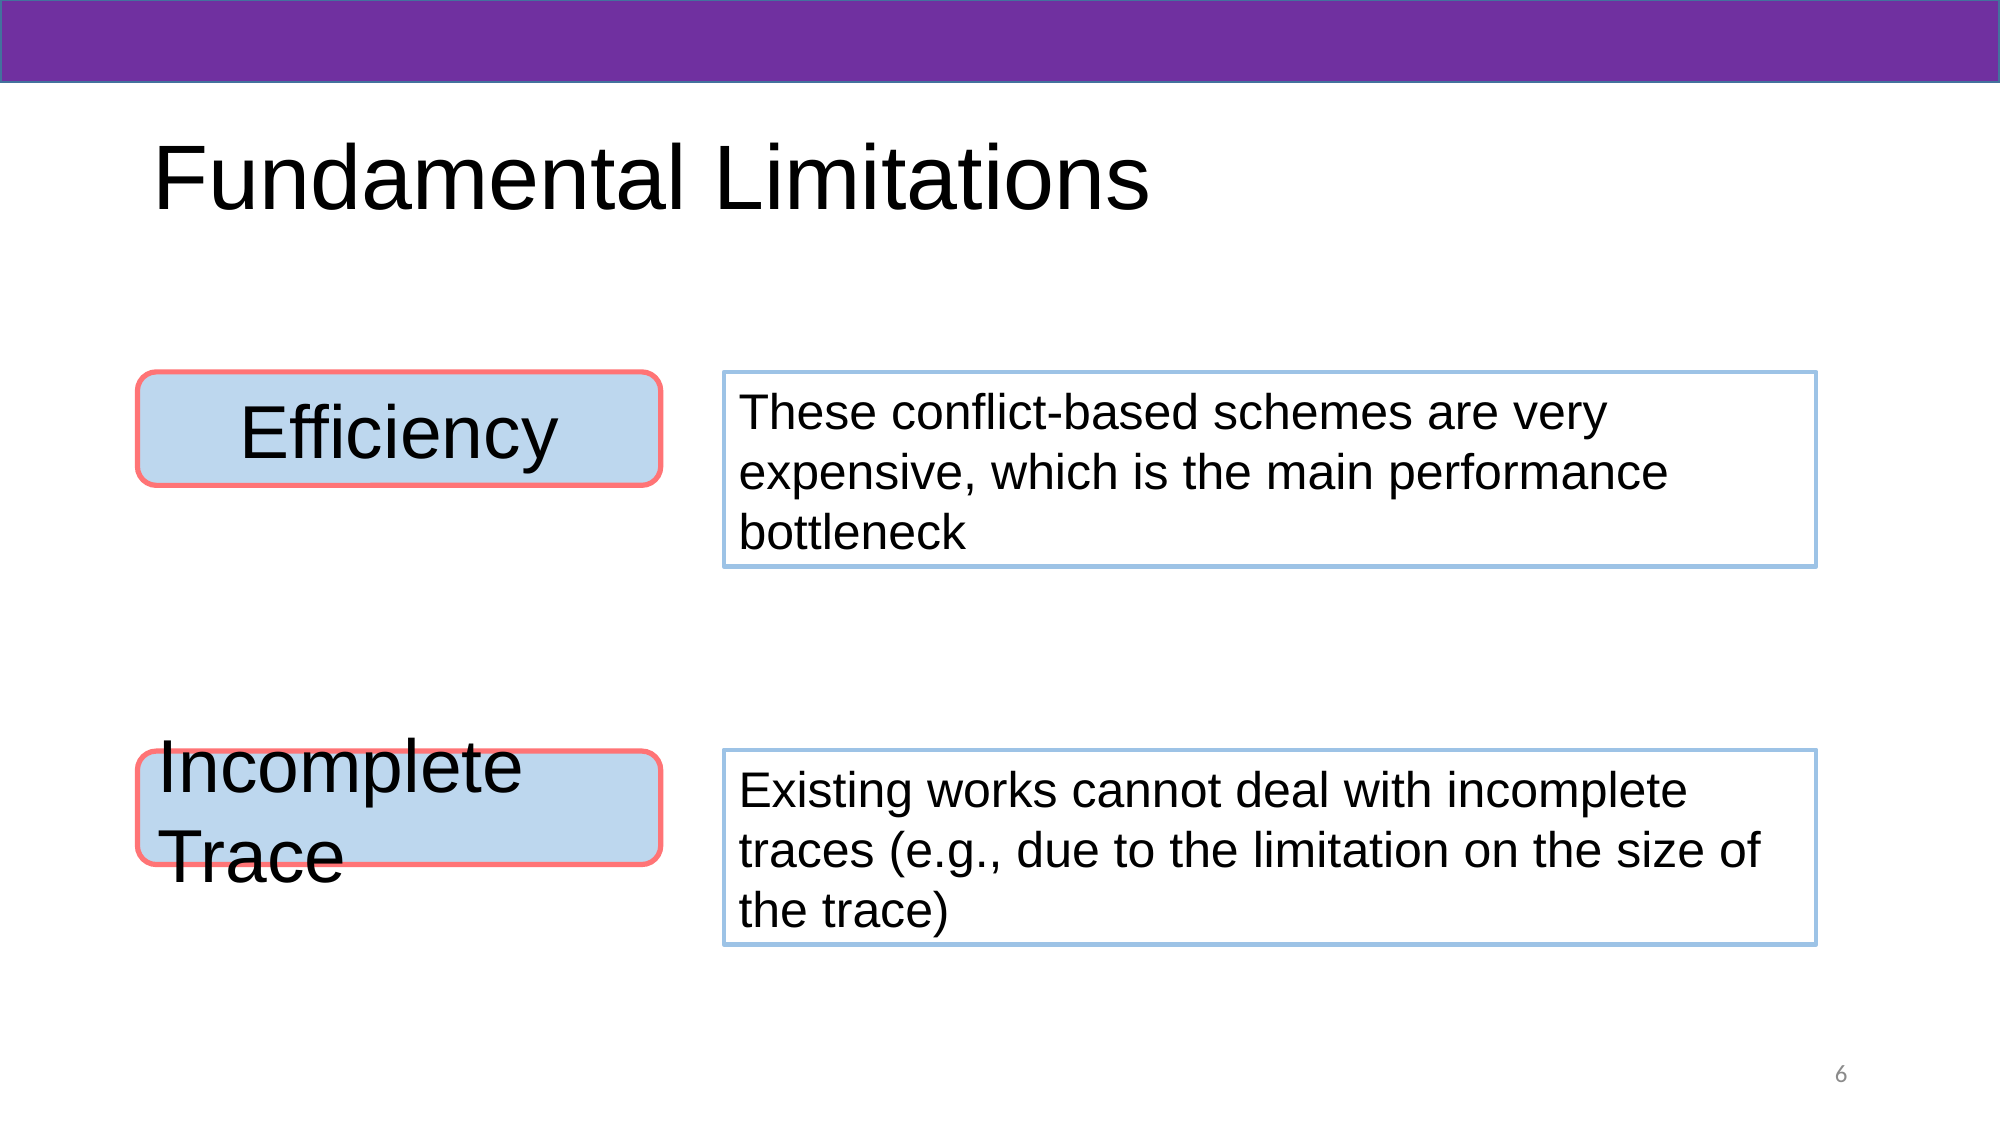

# Fundamental Limitations
Efficiency
These conflict-based schemes are very expensive, which is the main performance bottleneck
Existing works cannot deal with incomplete traces (e.g., due to the limitation on the size of the trace)
Incomplete Trace
6